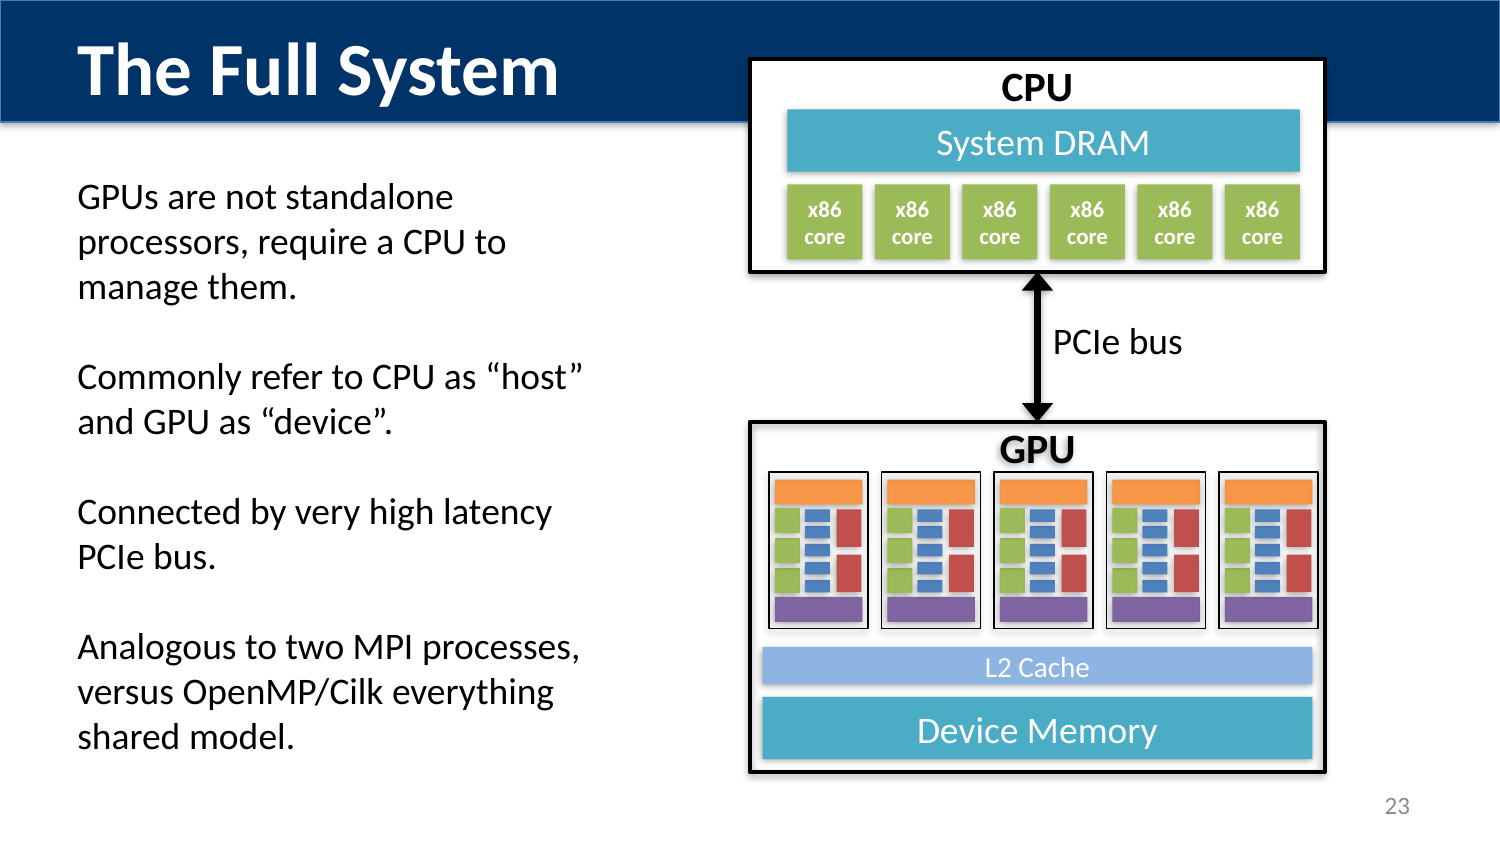

The Full System
CPU
System DRAM
GPUs are not standalone processors, require a CPU to manage them.

Commonly refer to CPU as “host” and GPU as “device”.

Connected by very high latency PCIe bus.

Analogous to two MPI processes, versus OpenMP/Cilk everything shared model.
x86 core
x86 core
x86 core
x86 core
x86 core
x86 core
PCIe bus
GPU

L2 Cache
Device Memory
23